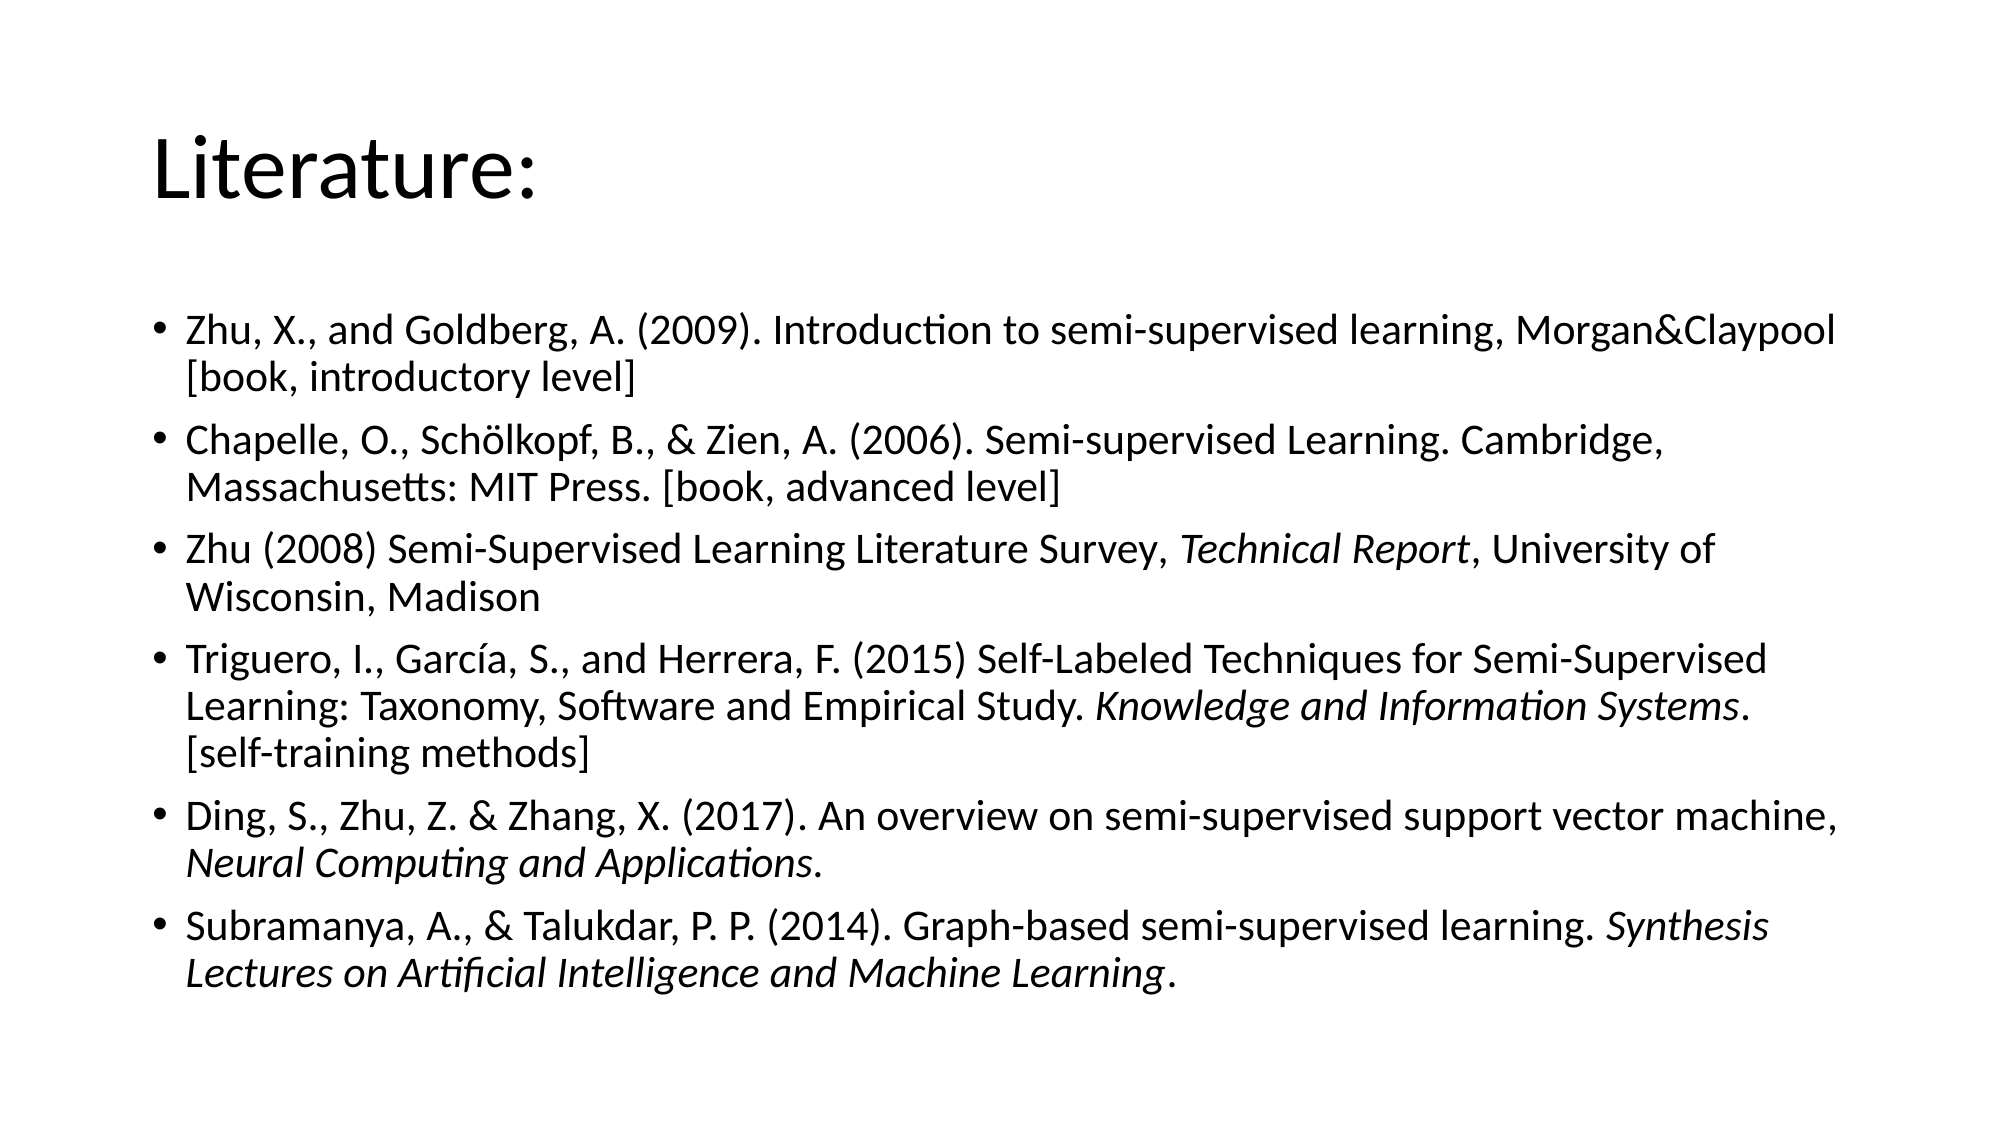

# Literature:
Zhu, X., and Goldberg, A. (2009). Introduction to semi-supervised learning, Morgan&Claypool [book, introductory level]
Chapelle, O., Schölkopf, B., & Zien, A. (2006). Semi-supervised Learning. Cambridge, Massachusetts: MIT Press. [book, advanced level]
Zhu (2008) Semi-Supervised Learning Literature Survey, Technical Report, University of Wisconsin, Madison
Triguero, I., García, S., and Herrera, F. (2015) Self-Labeled Techniques for Semi-Supervised Learning: Taxonomy, Software and Empirical Study. Knowledge and Information Systems. [self-training methods]
Ding, S., Zhu, Z. & Zhang, X. (2017). An overview on semi-supervised support vector machine, Neural Computing and Applications.
Subramanya, A., & Talukdar, P. P. (2014). Graph-based semi-supervised learning. Synthesis Lectures on Artificial Intelligence and Machine Learning.